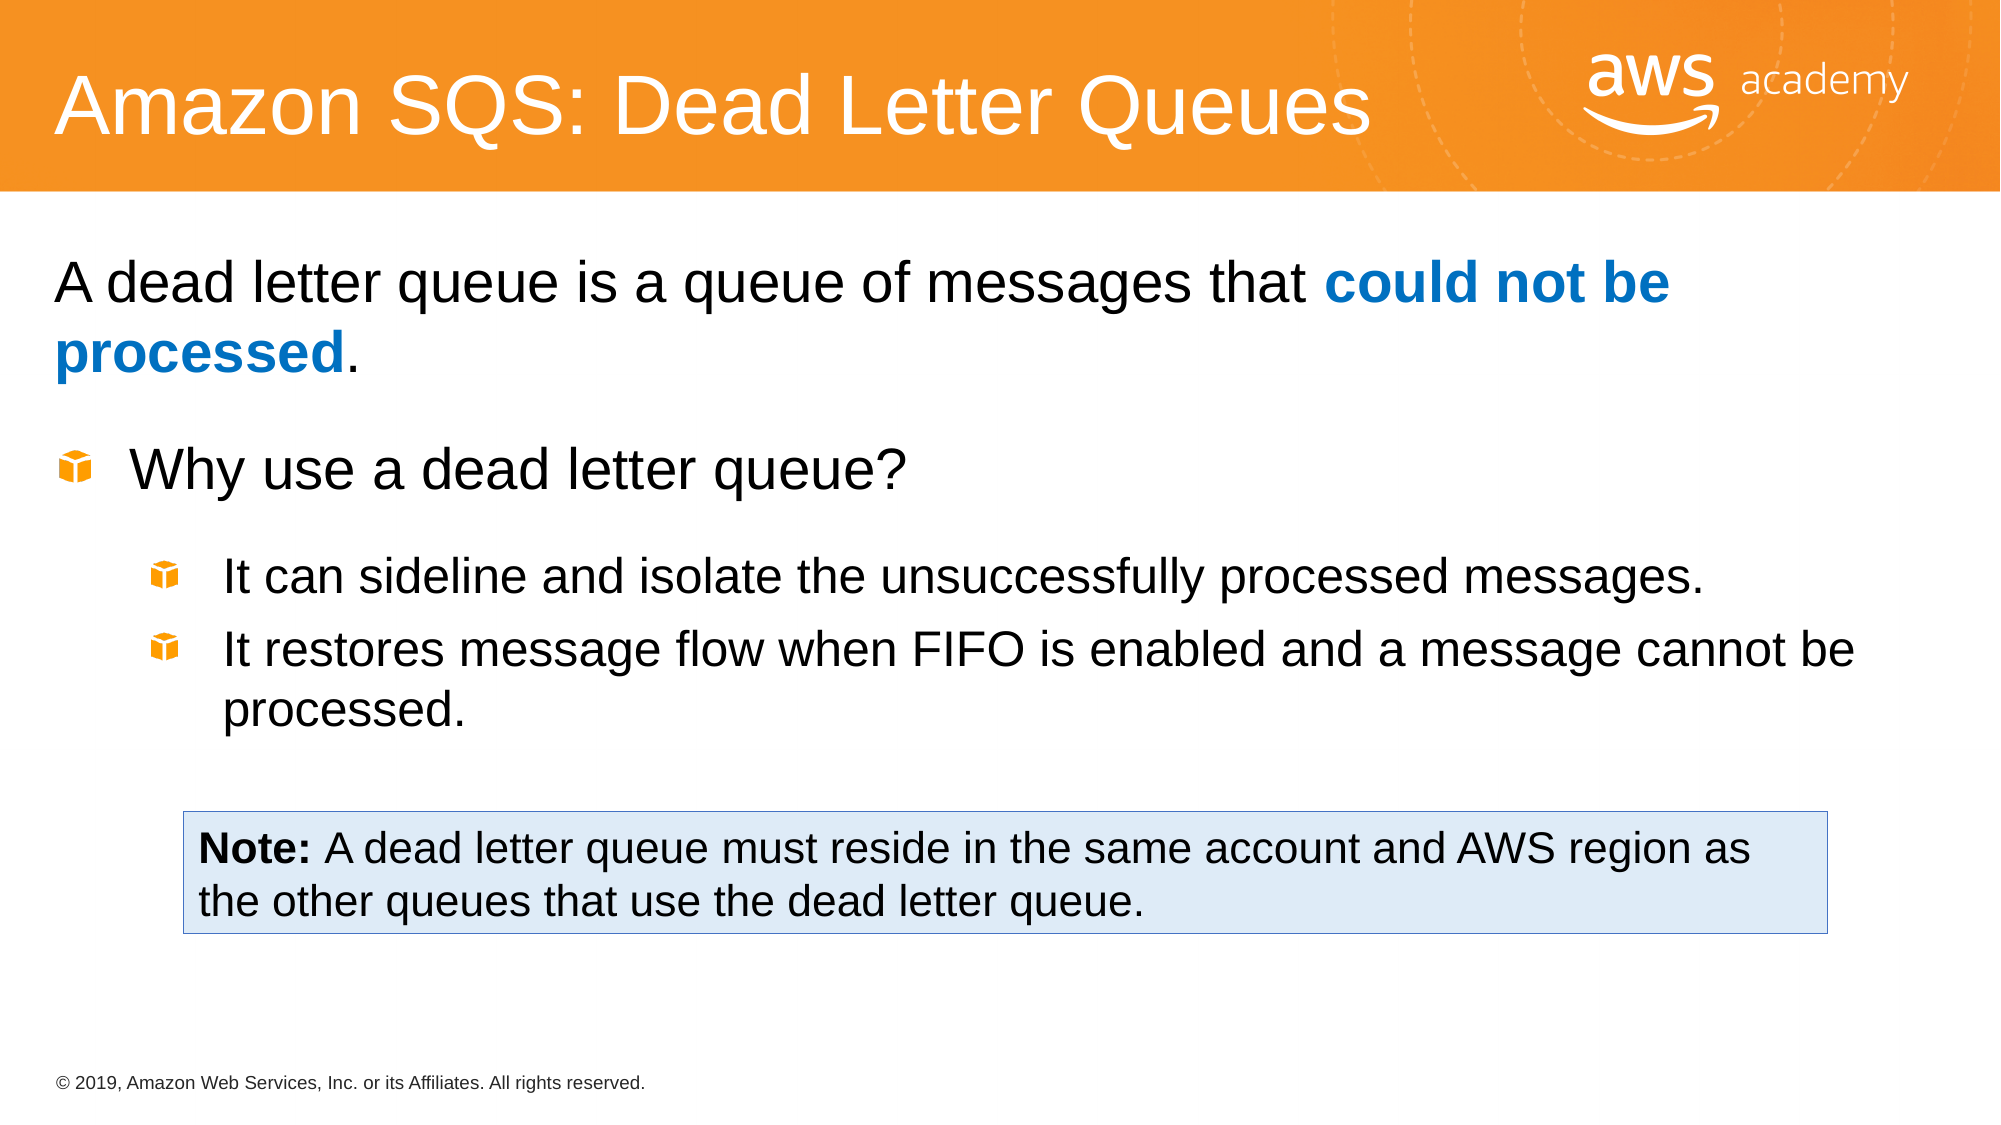

# Amazon SQS: Dead Letter Queues
A dead letter queue is a queue of messages that could not be processed.
Why use a dead letter queue?
It can sideline and isolate the unsuccessfully processed messages.
It restores message flow when FIFO is enabled and a message cannot be processed.
Note: A dead letter queue must reside in the same account and AWS region as the other queues that use the dead letter queue.